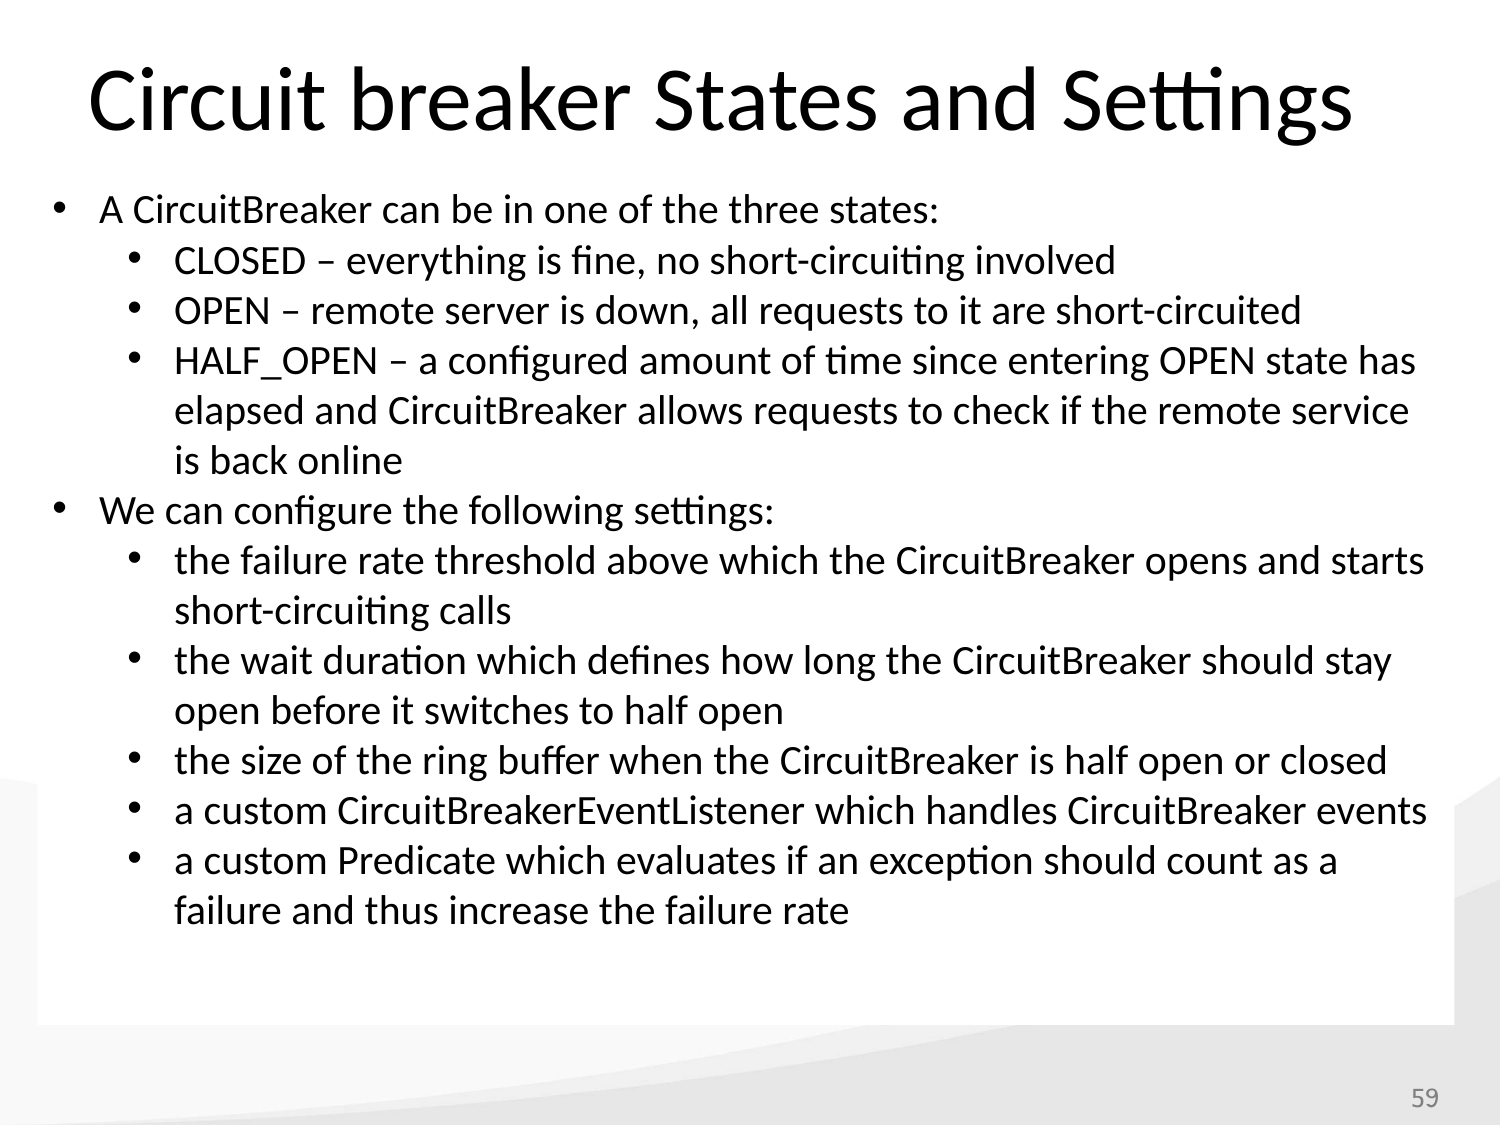

# Circuit breaker States and Settings
A CircuitBreaker can be in one of the three states:
CLOSED – everything is fine, no short-circuiting involved
OPEN – remote server is down, all requests to it are short-circuited
HALF_OPEN – a configured amount of time since entering OPEN state has elapsed and CircuitBreaker allows requests to check if the remote service is back online
We can configure the following settings:
the failure rate threshold above which the CircuitBreaker opens and starts short-circuiting calls
the wait duration which defines how long the CircuitBreaker should stay open before it switches to half open
the size of the ring buffer when the CircuitBreaker is half open or closed
a custom CircuitBreakerEventListener which handles CircuitBreaker events
a custom Predicate which evaluates if an exception should count as a failure and thus increase the failure rate